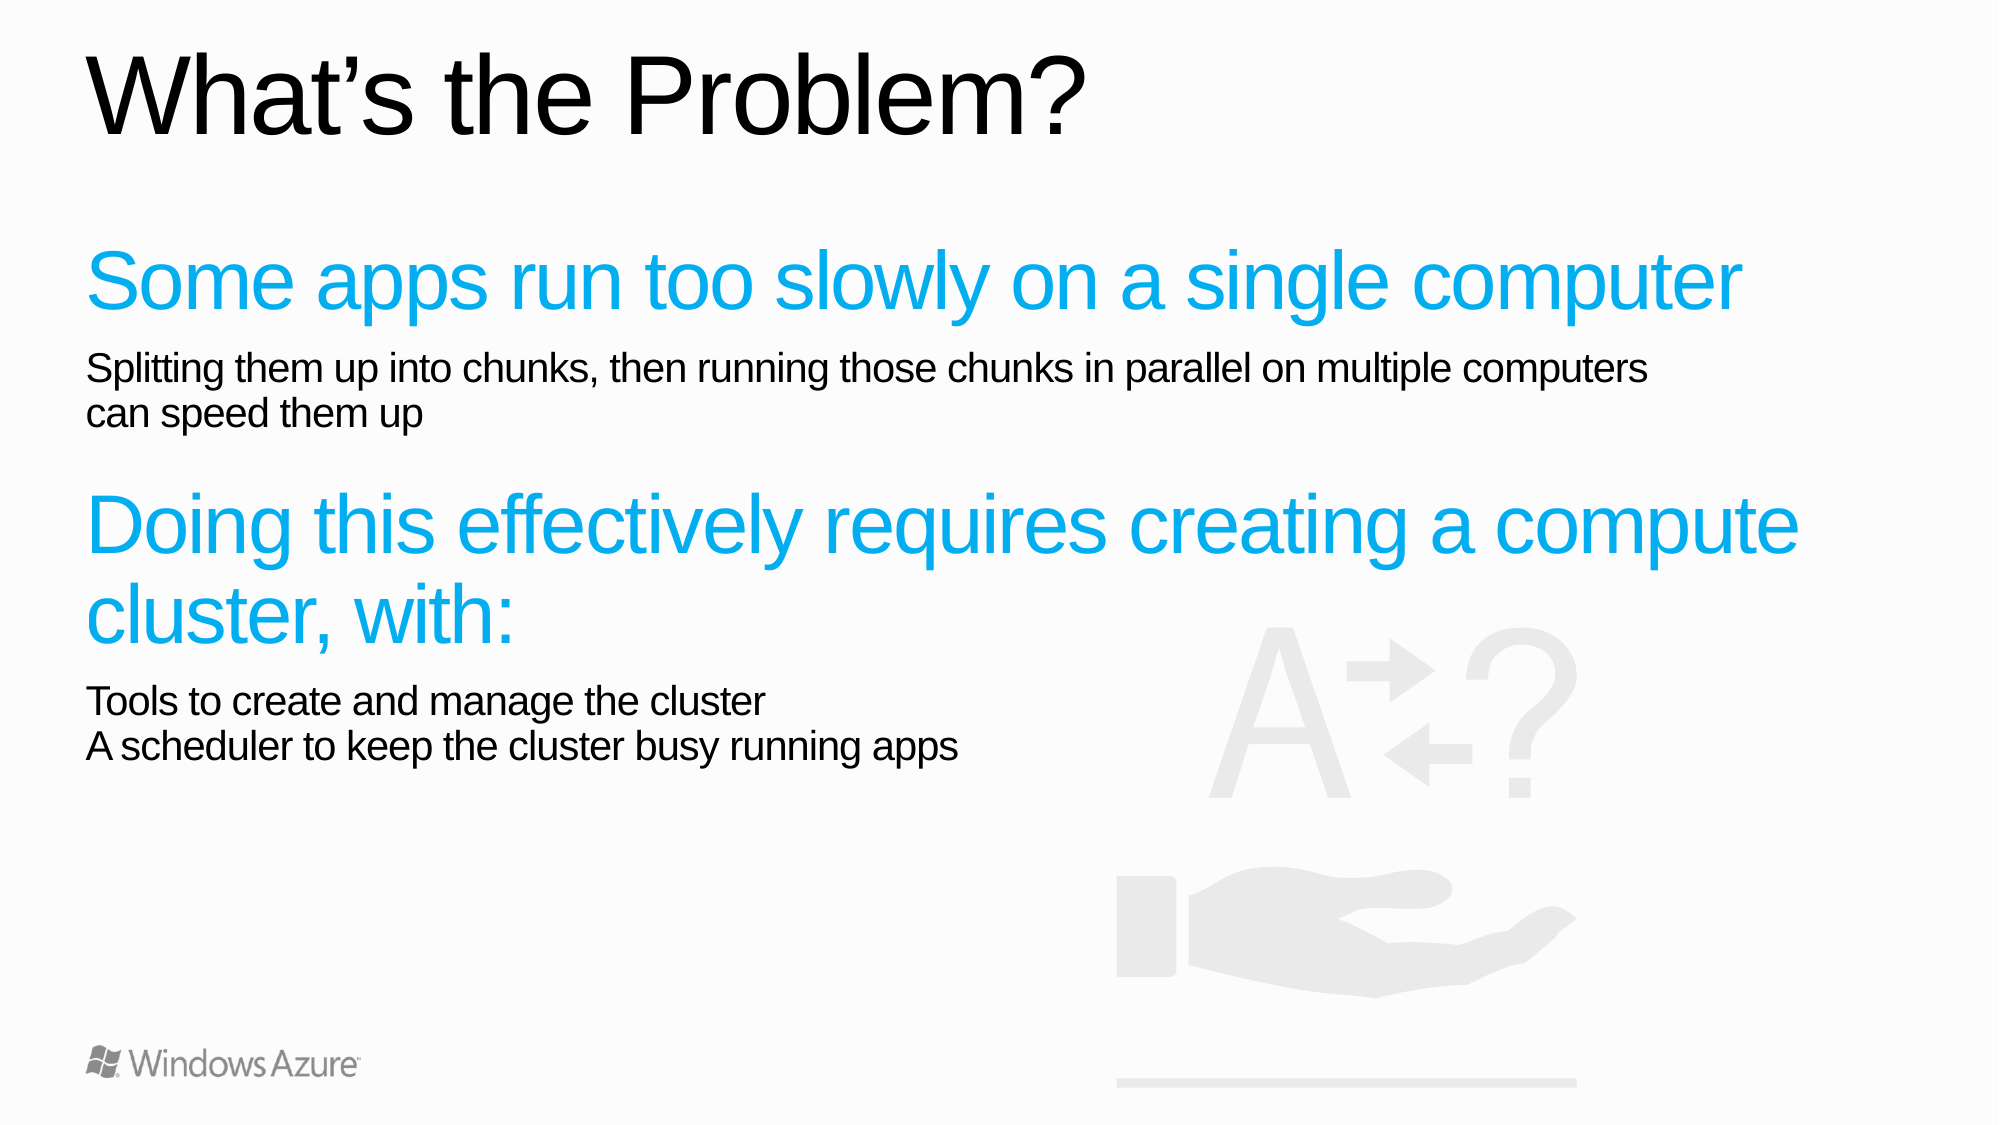

# What’s the Problem?
Some apps run too slowly on a single computer
Splitting them up into chunks, then running those chunks in parallel on multiple computers
can speed them up

Doing this effectively requires creating a compute cluster, with:
Tools to create and manage the cluster
A scheduler to keep the cluster busy running apps